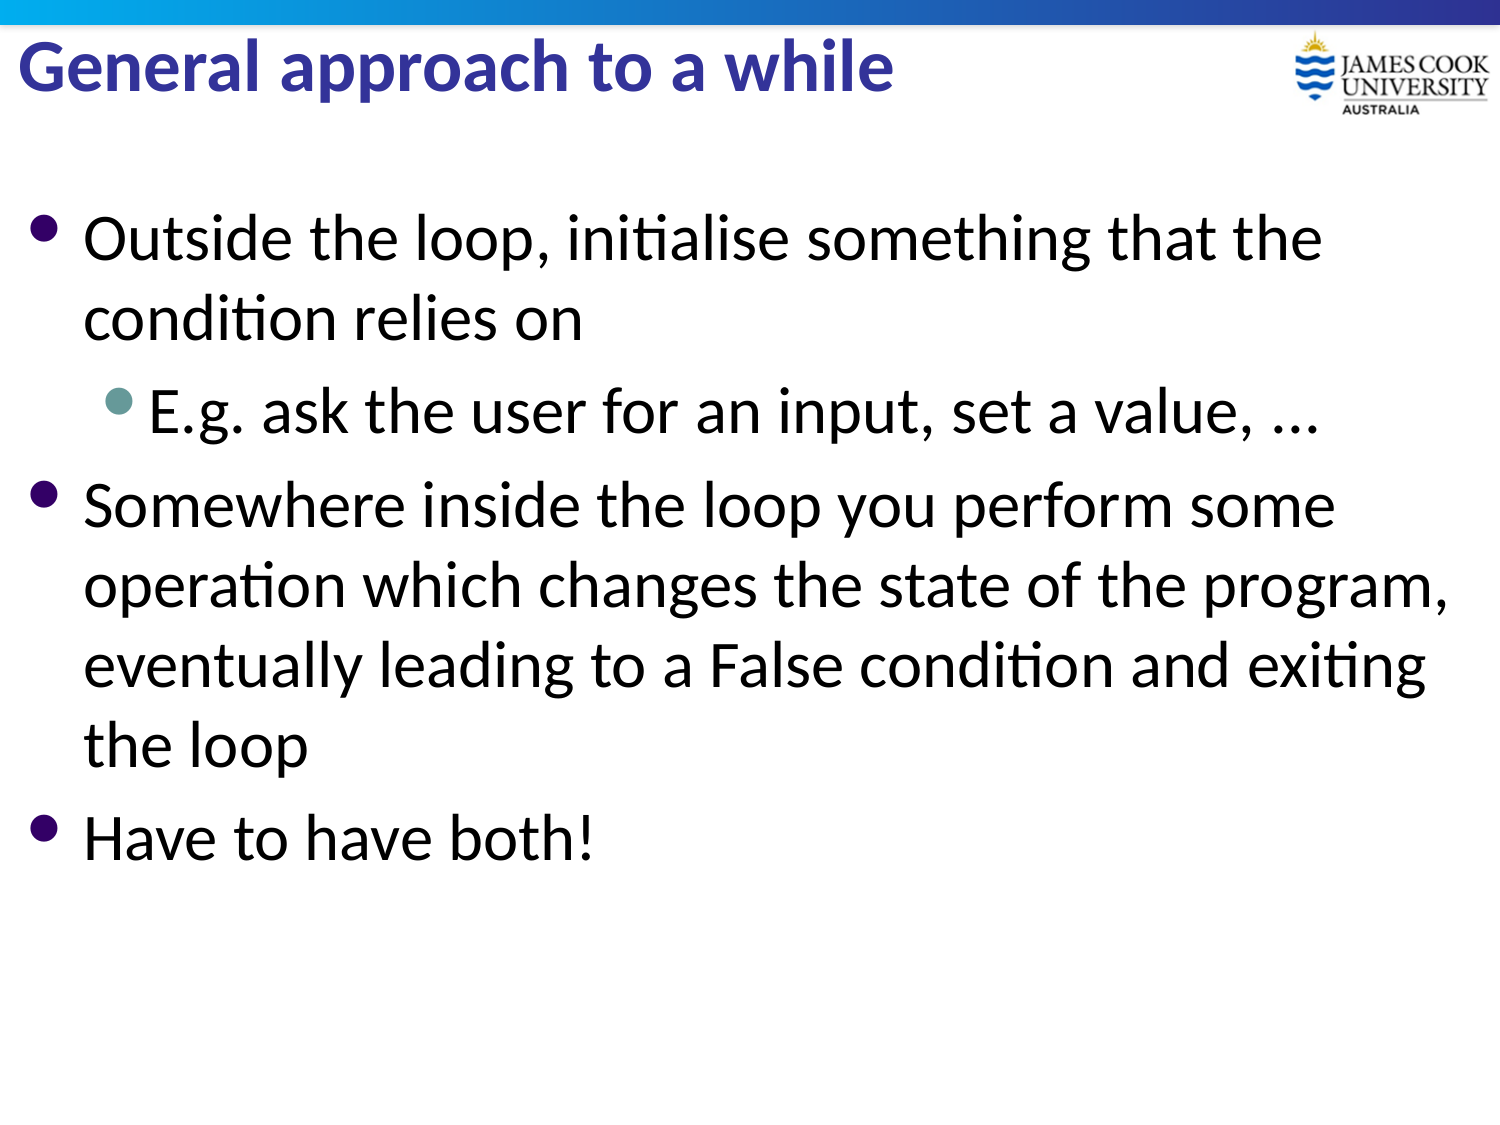

# General approach to a while
Outside the loop, initialise something that the condition relies on
E.g. ask the user for an input, set a value, ...
Somewhere inside the loop you perform some operation which changes the state of the program, eventually leading to a False condition and exiting the loop
Have to have both!